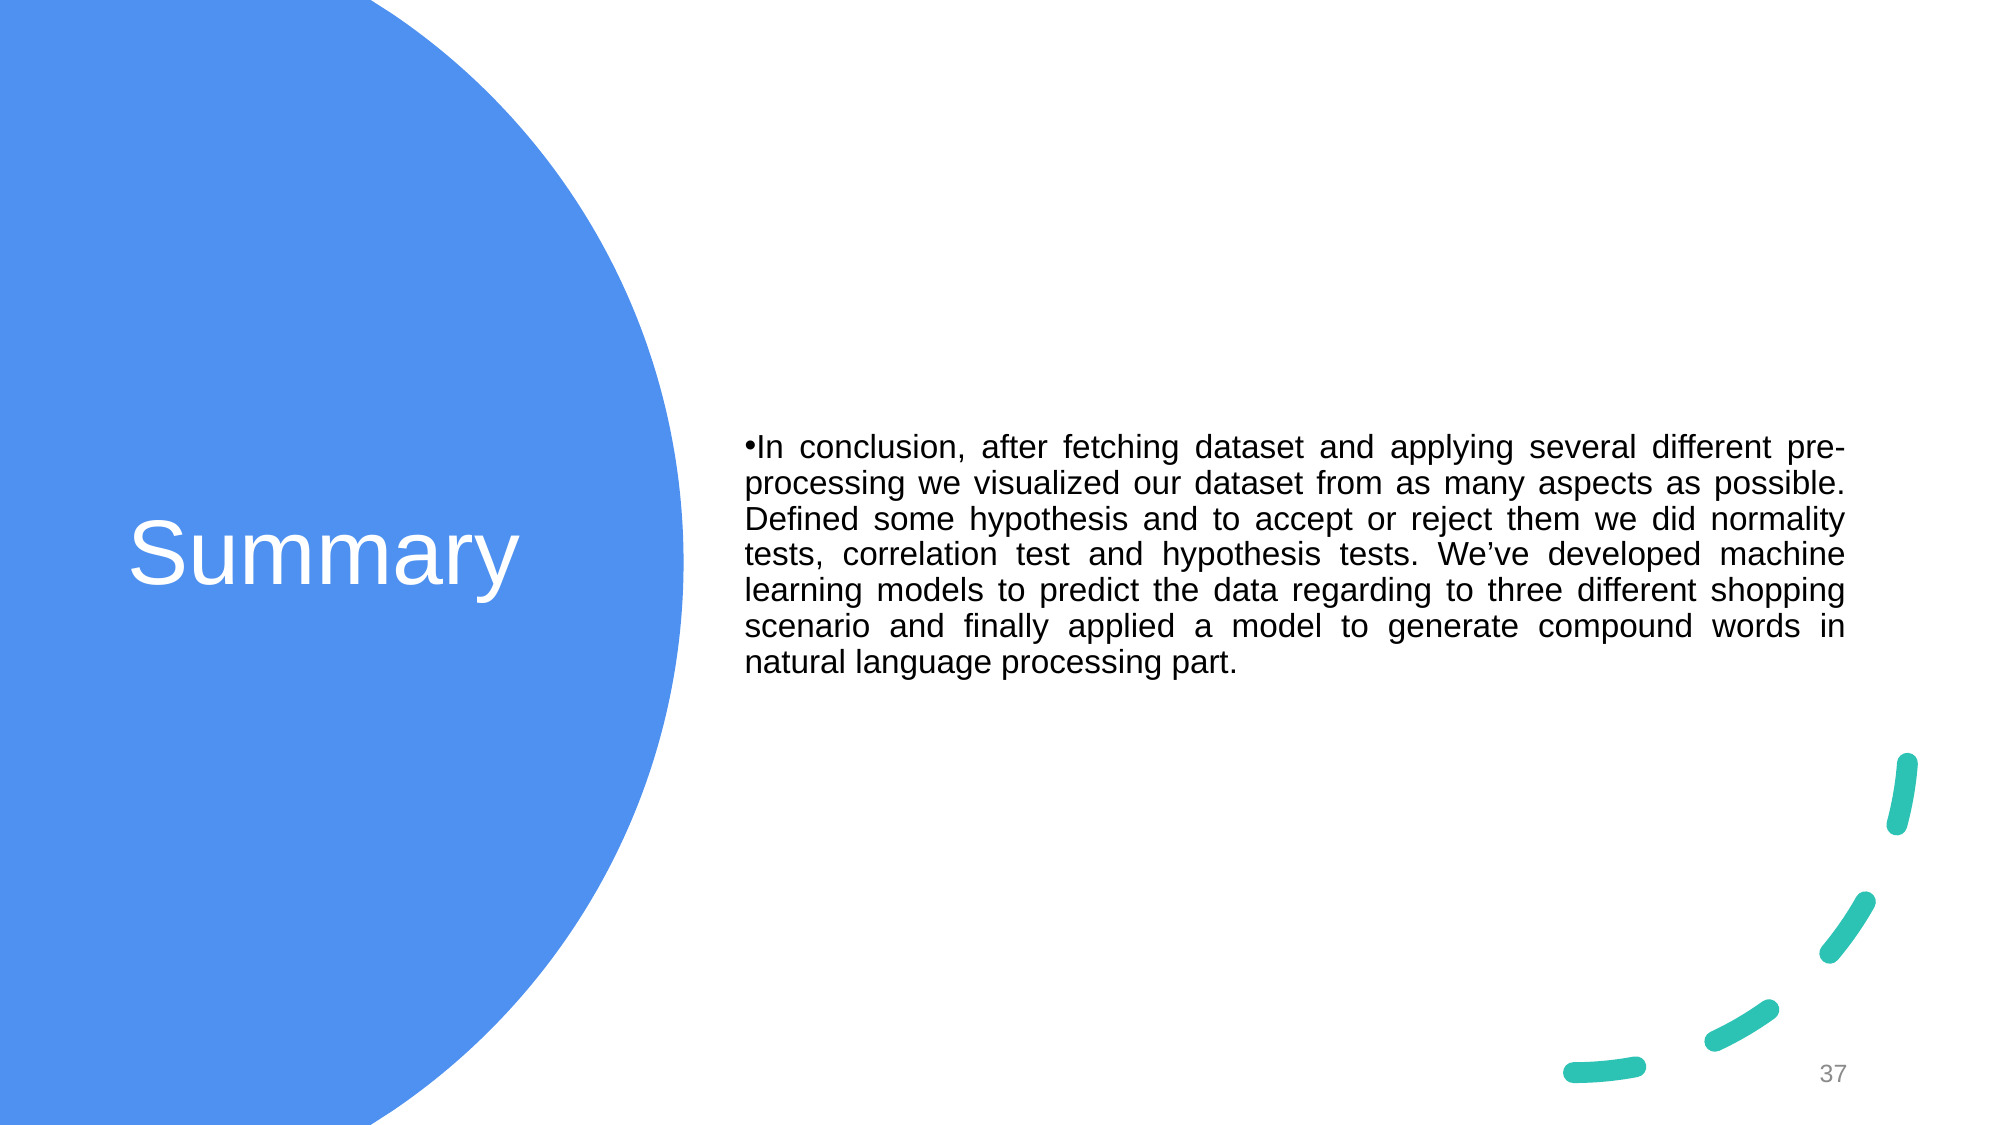

In conclusion, after fetching dataset and applying several different pre-processing we visualized our dataset from as many aspects as possible. Defined some hypothesis and to accept or reject them we did normality tests, correlation test and hypothesis tests. We’ve developed machine learning models to predict the data regarding to three different shopping scenario and finally applied a model to generate compound words in natural language processing part.
# Summary

37